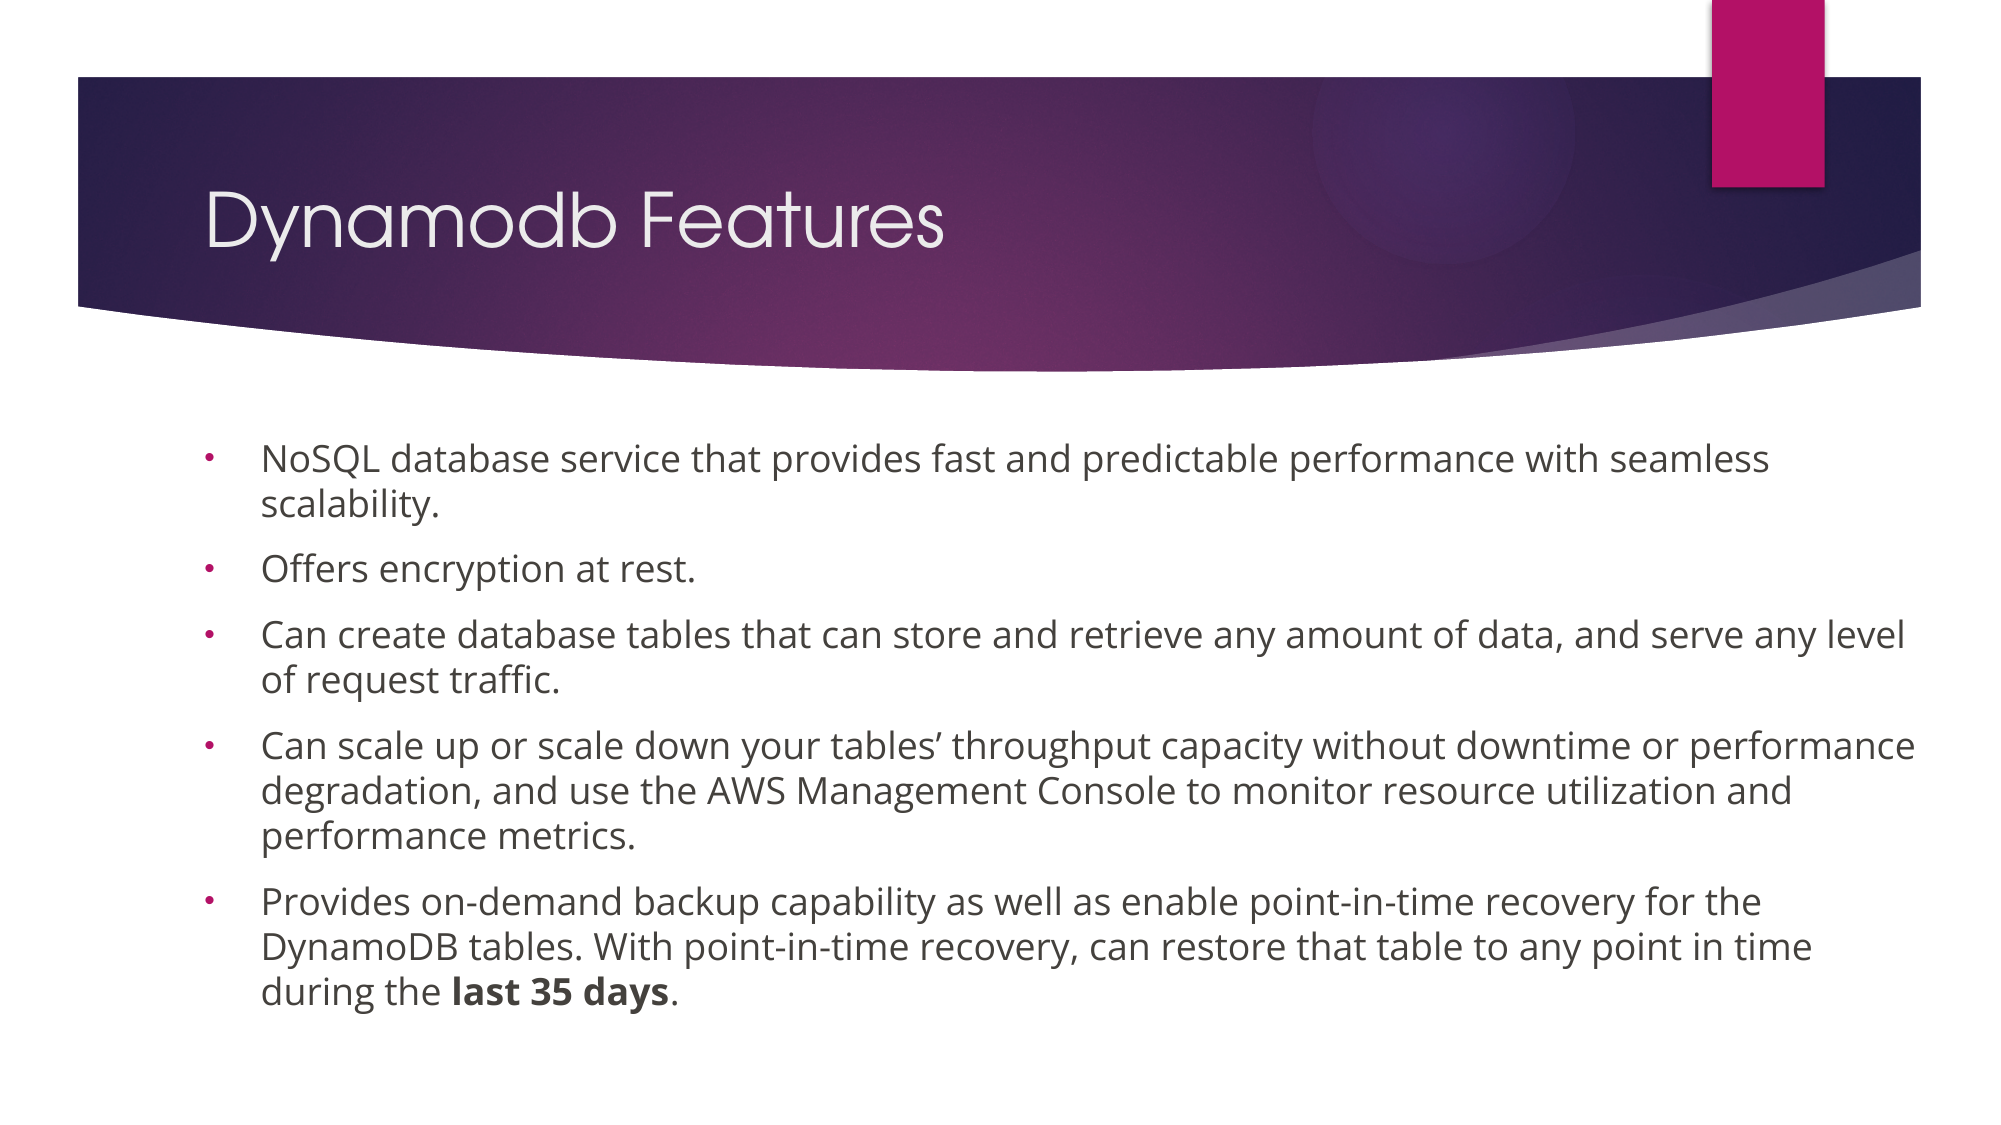

# Dynamodb Features
NoSQL database service that provides fast and predictable performance with seamless scalability.
Offers encryption at rest.
Can create database tables that can store and retrieve any amount of data, and serve any level of request traffic.
Can scale up or scale down your tables’ throughput capacity without downtime or performance degradation, and use the AWS Management Console to monitor resource utilization and performance metrics.
Provides on-demand backup capability as well as enable point-in-time recovery for the DynamoDB tables. With point-in-time recovery, can restore that table to any point in time during the last 35 days.